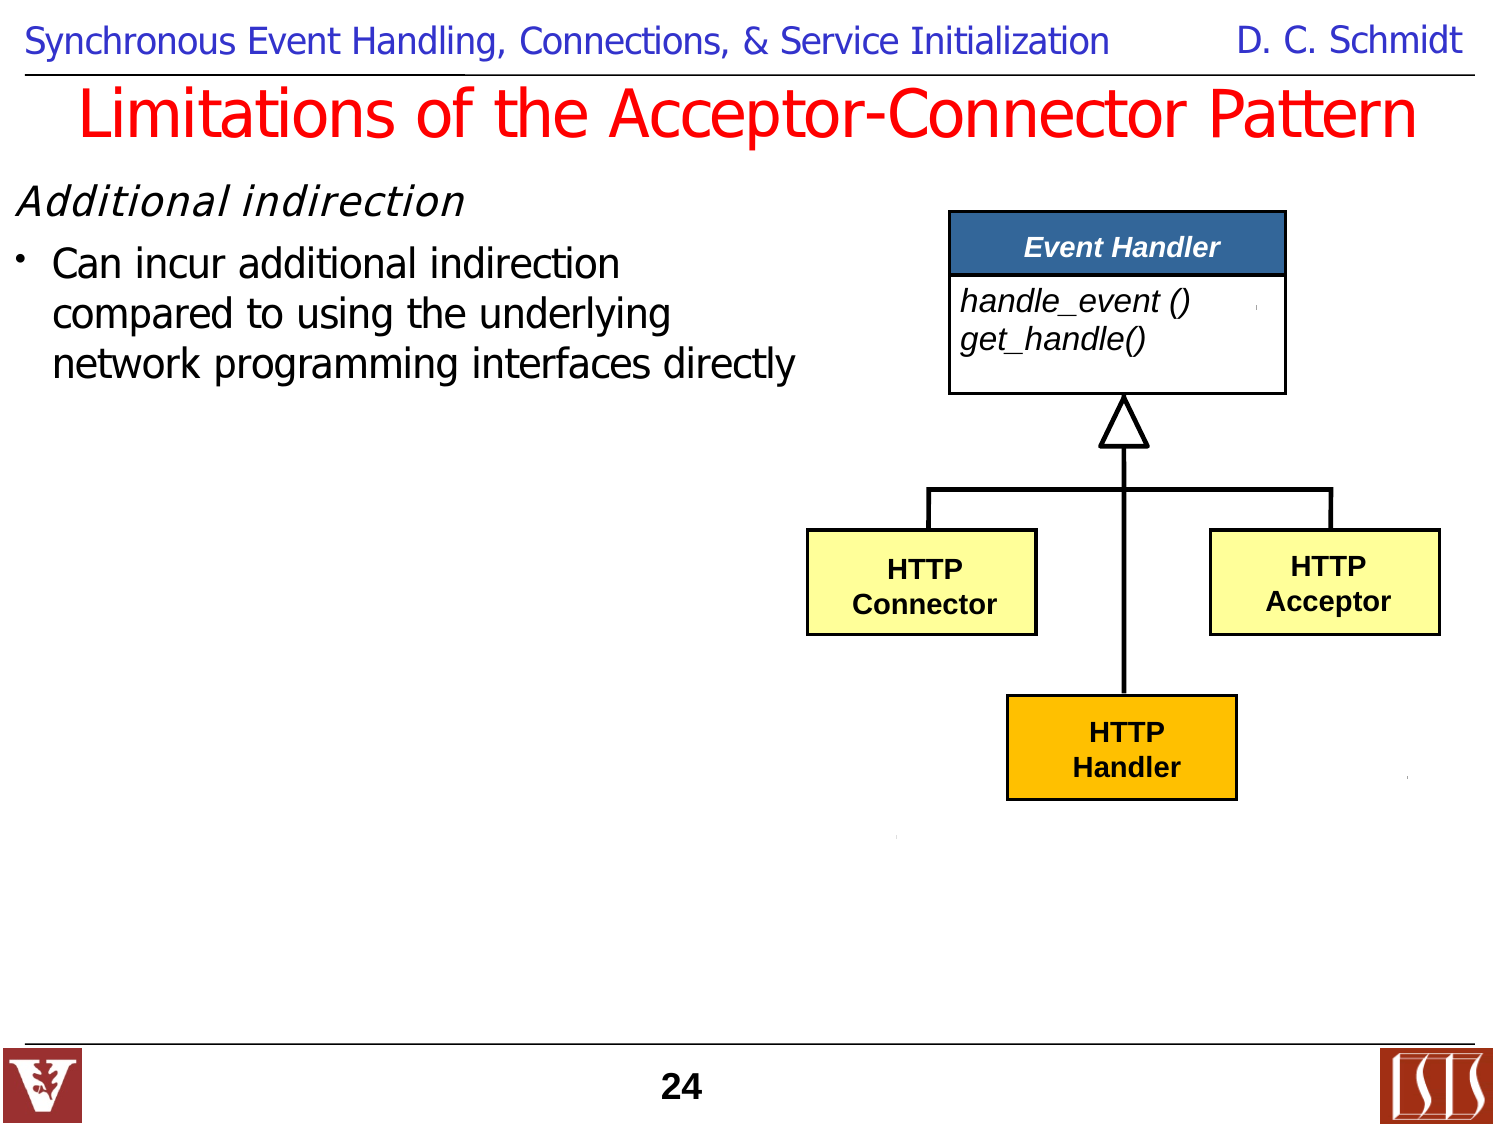

# Limitations of the Acceptor-Connector Pattern
Additional indirection
Can incur additional indirection compared to using the underlying network programming interfaces directly

Event Handler

handle_event ()
get_handle()

HTTP
Acceptor

HTTP
Connector

HTTP
Handler